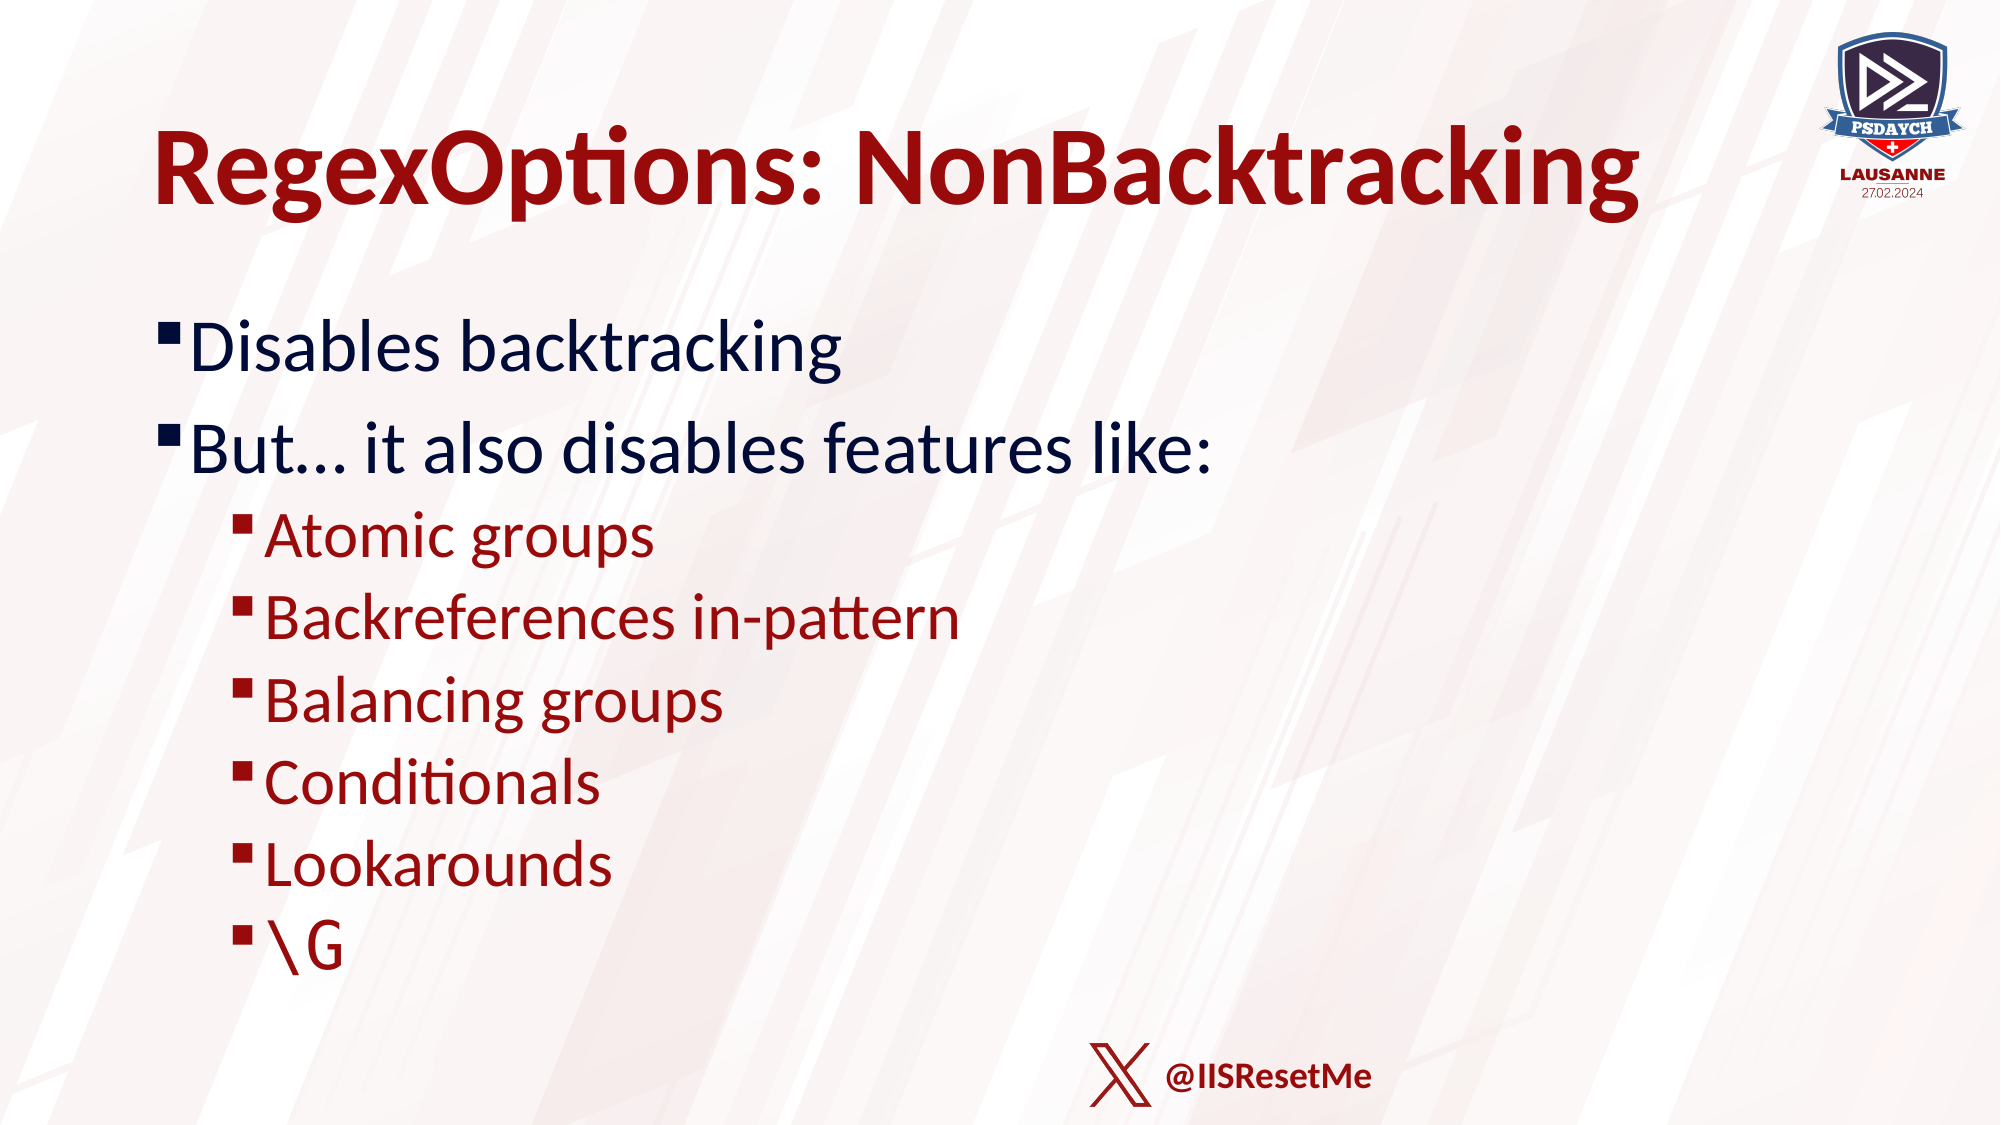

# RegexOptions: NonBacktracking
Disables backtracking
But… it also disables features like:
Atomic groups
Backreferences in-pattern
Balancing groups
Conditionals
Lookarounds
\G